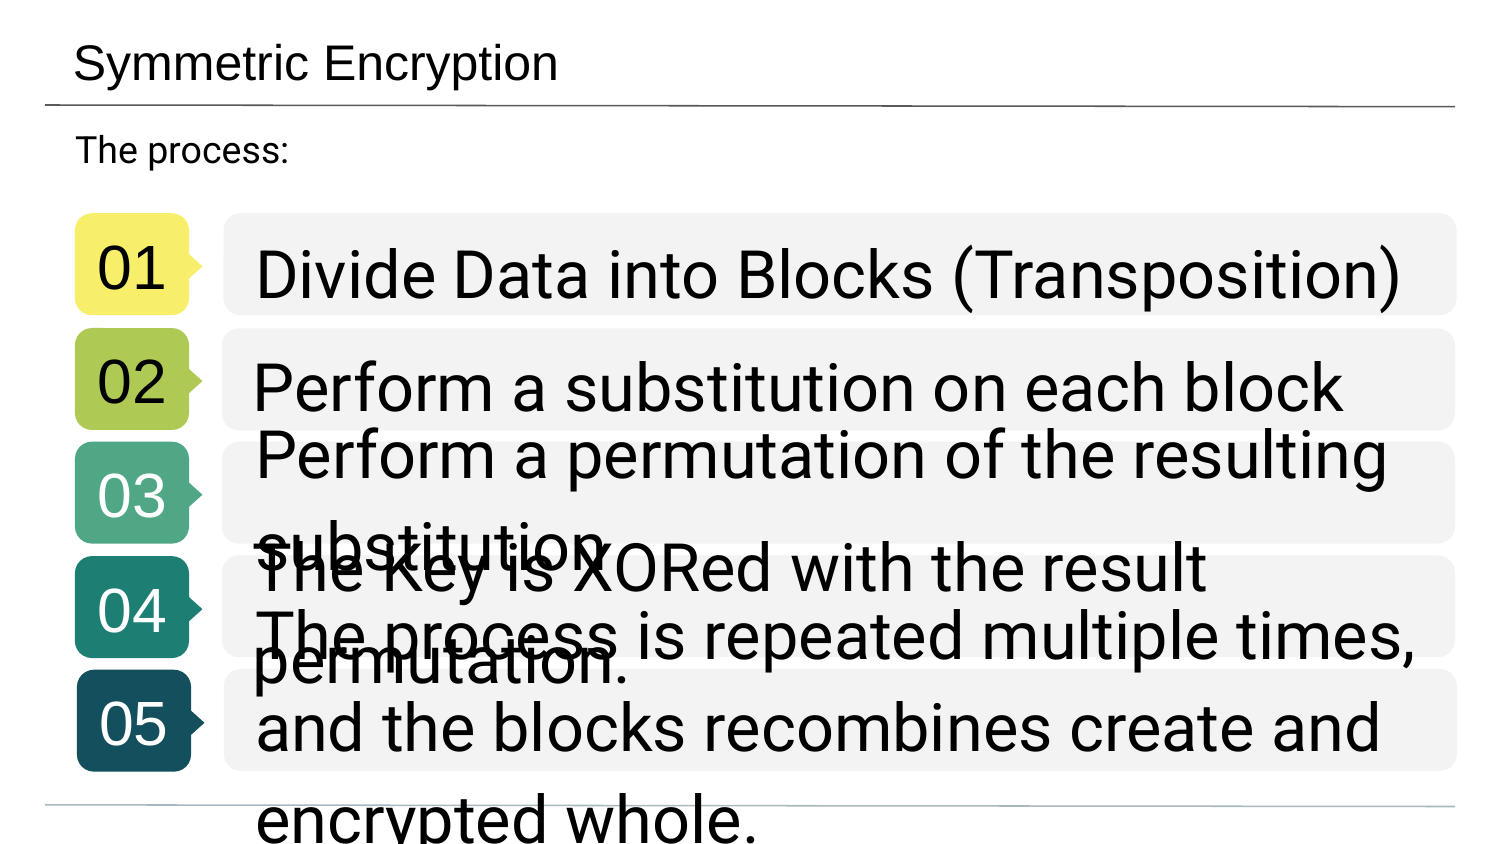

# Symmetric Encryption
The process:
Divide Data into Blocks (Transposition)
Perform a substitution on each block
Perform a permutation of the resulting substitution
The Key is XORed with the result permutation.
The process is repeated multiple times, and the blocks recombines create and encrypted whole.